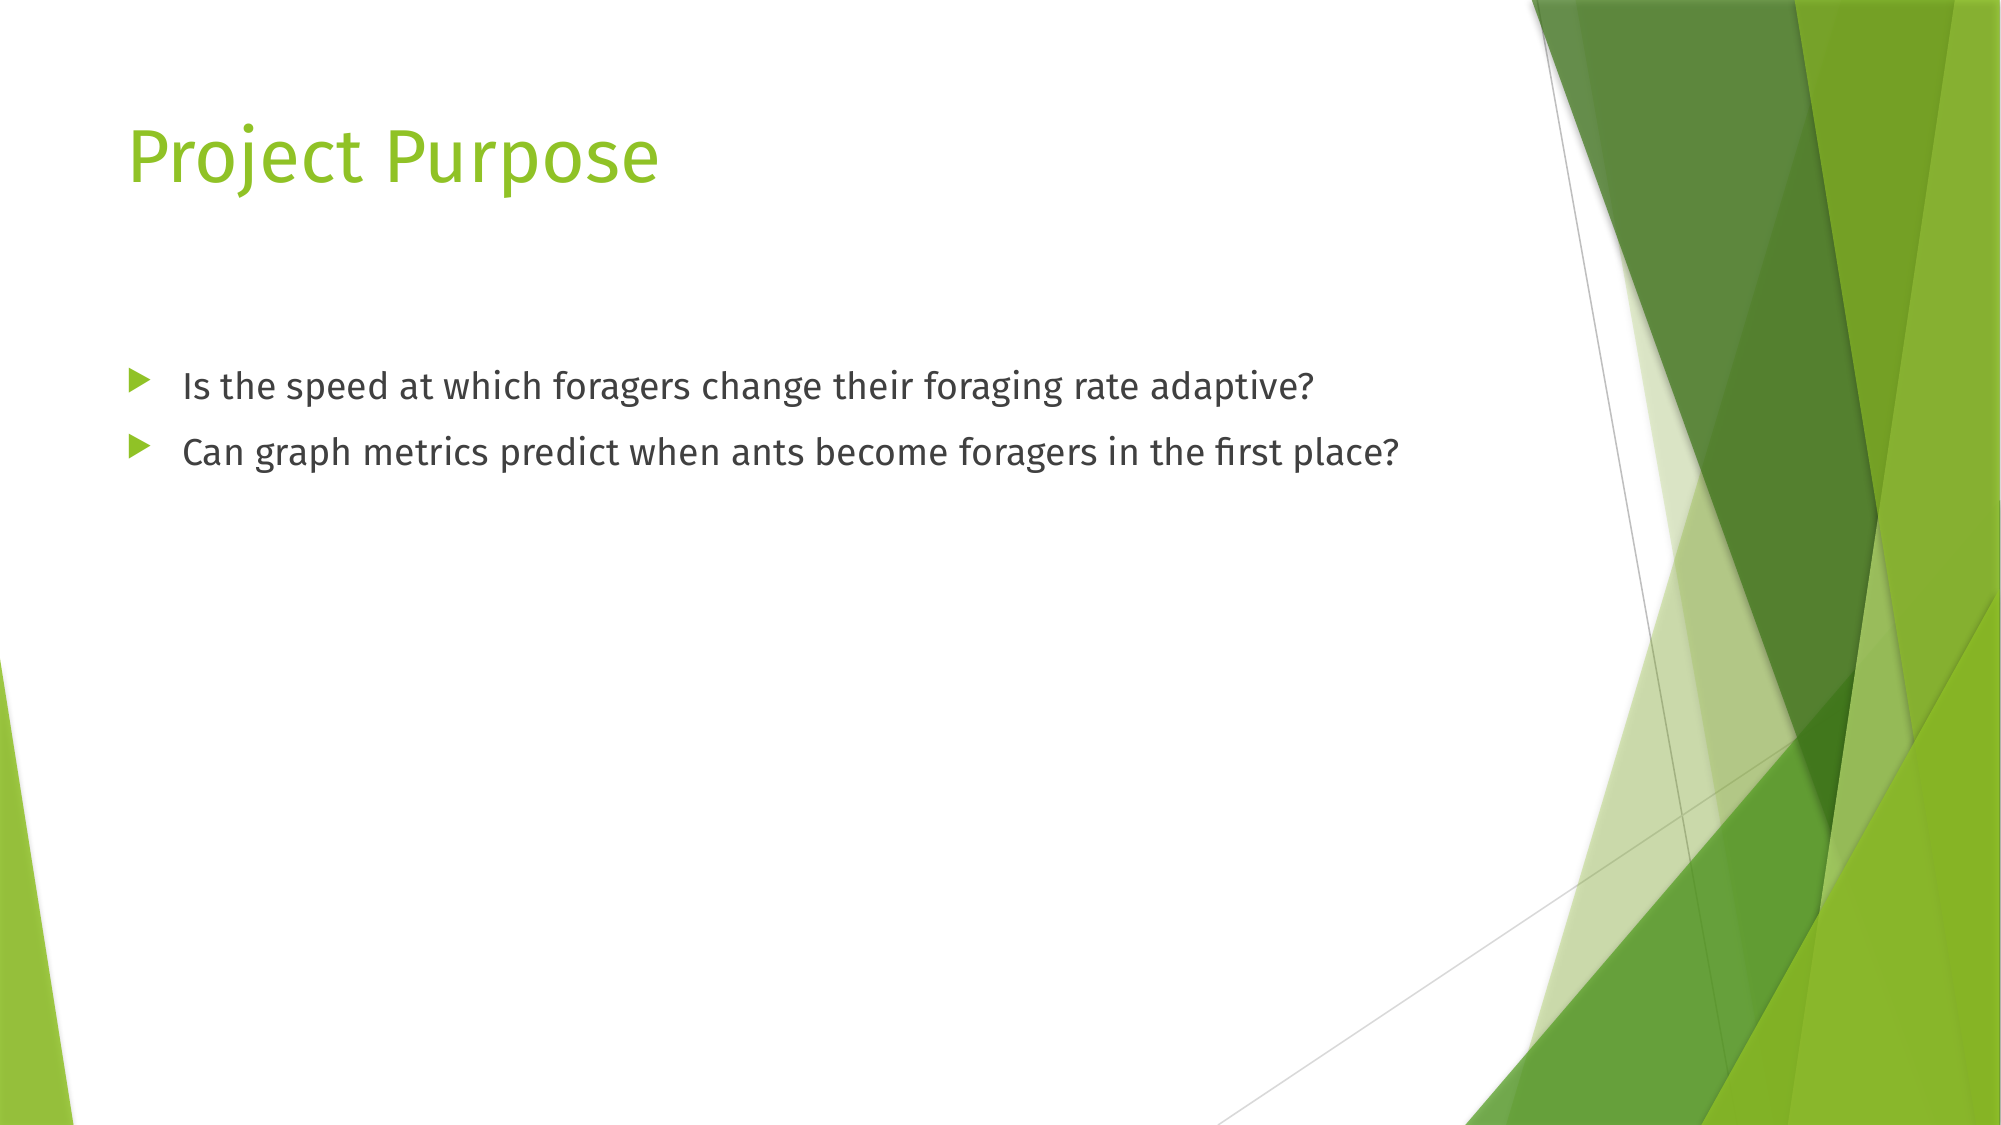

# Project Purpose
Is the speed at which foragers change their foraging rate adaptive?
Can graph metrics predict when ants become foragers in the first place?